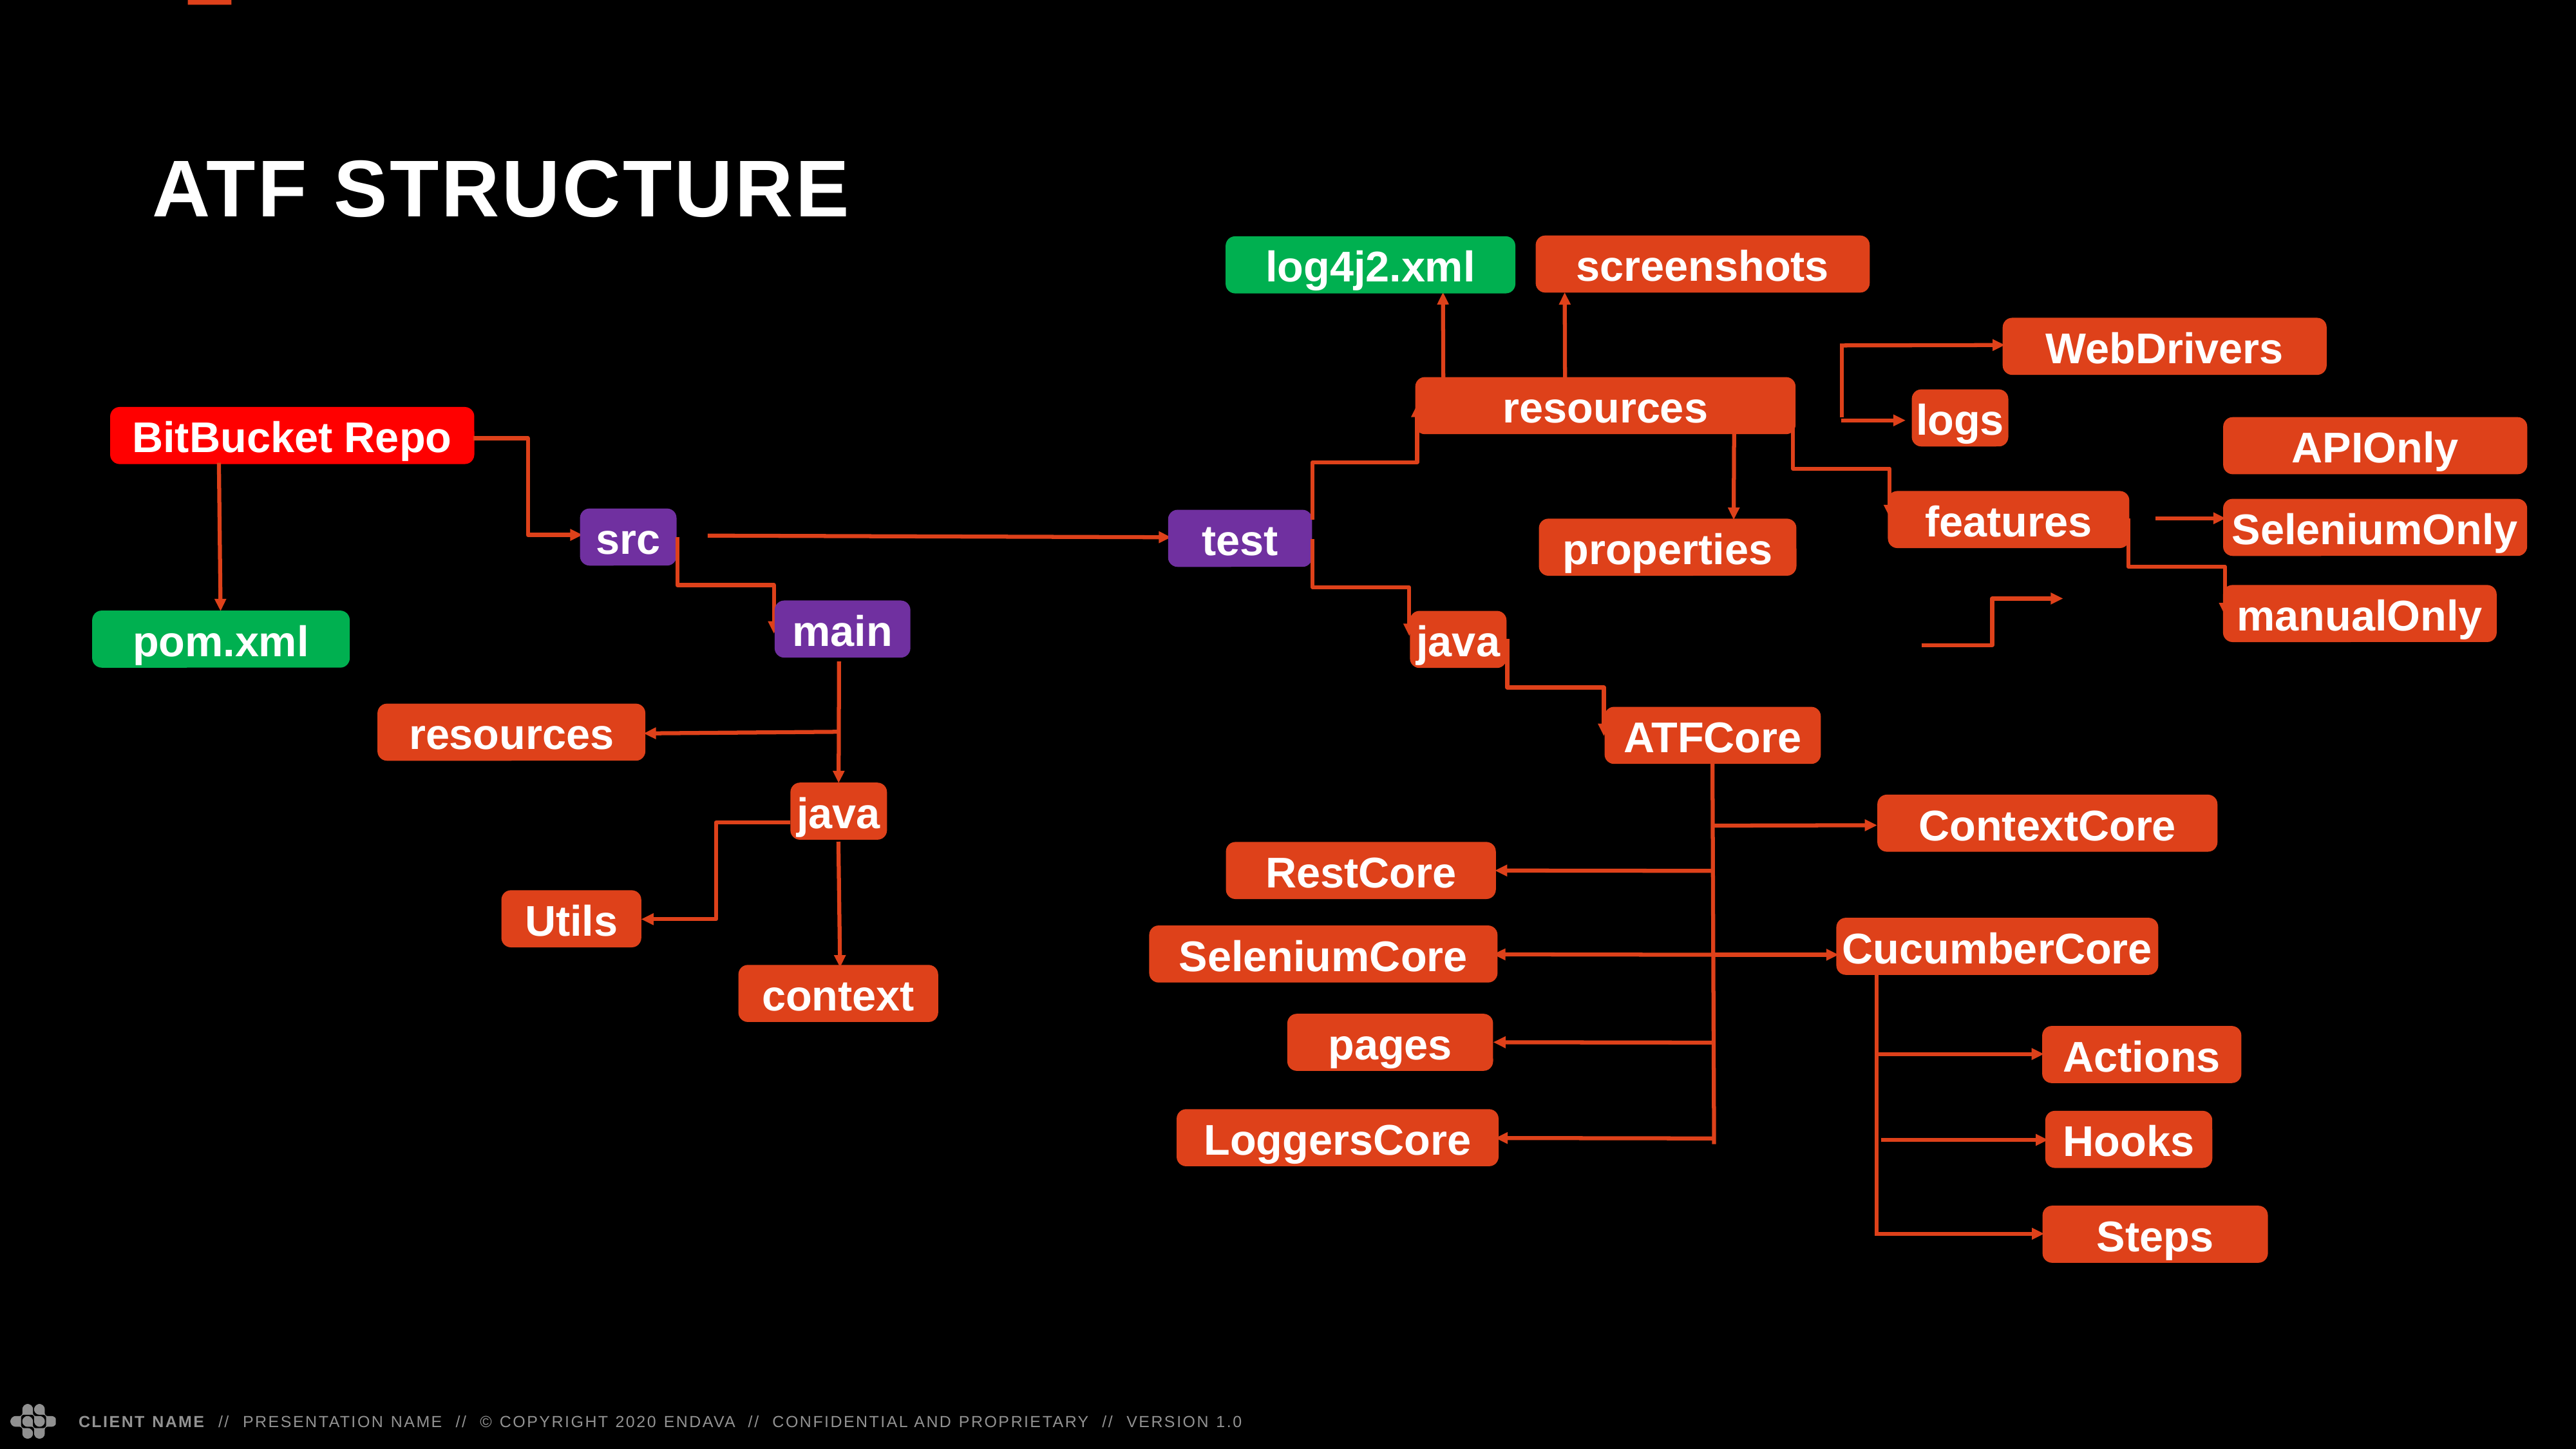

ATF STRUCTURE

screenshots
log4j2.xml
WebDrivers
resources
logs
BitBucket Repo
APIOnly
features
SeleniumOnly
src
test
properties
manualOnly
main
pom.xml
java
resources
ATFCore
java
ContextCore
RestCore
Utils
CucumberCore
SeleniumCore
context
pages
Actions
LoggersCore
Hooks
Steps